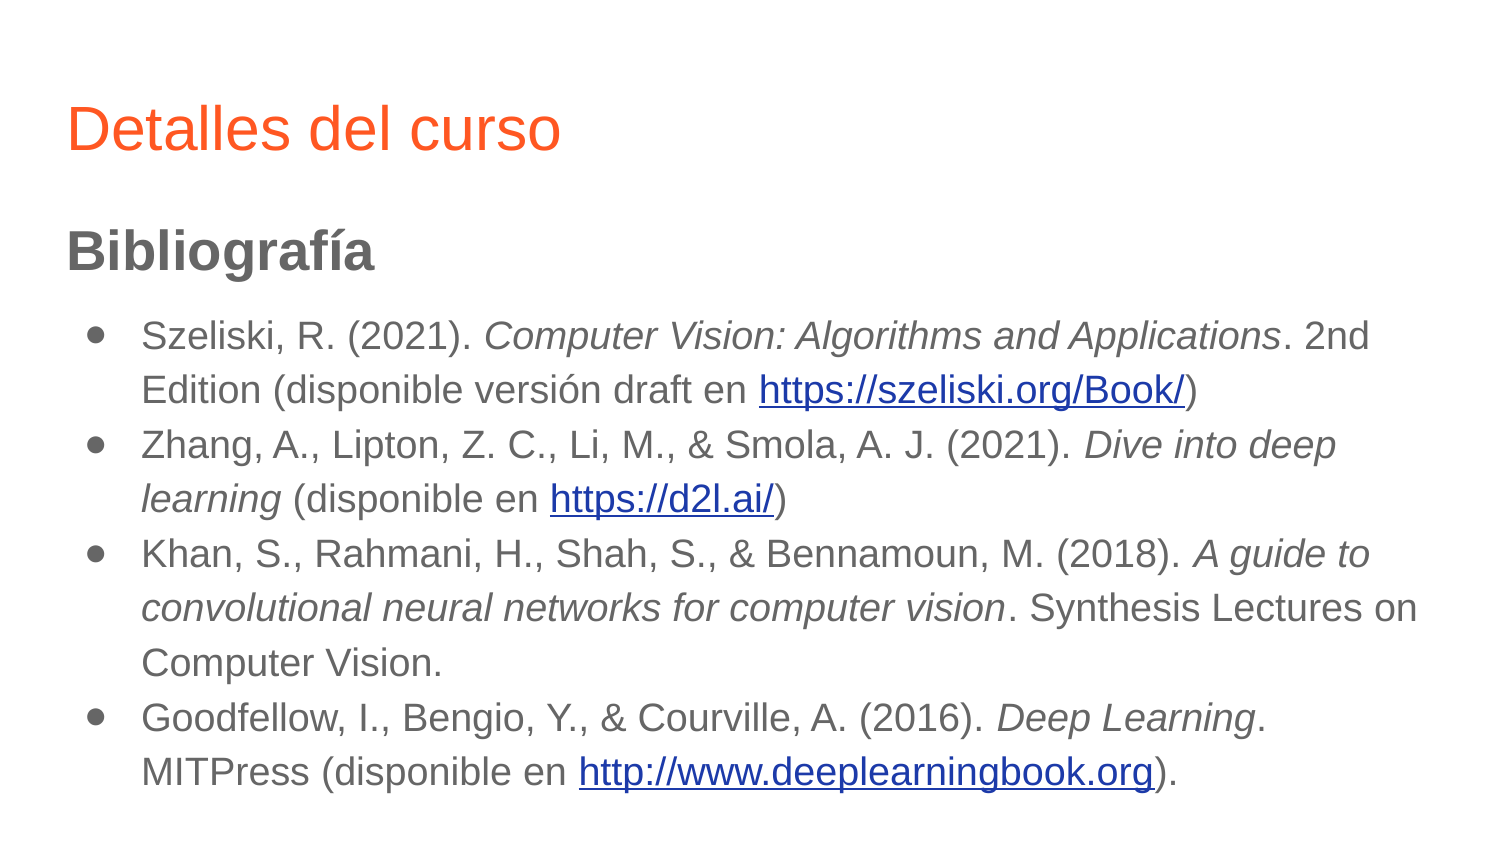

# Detalles del curso
Bibliografía
Szeliski, R. (2021). Computer Vision: Algorithms and Applications. 2nd Edition (disponible versión draft en https://szeliski.org/Book/)
Zhang, A., Lipton, Z. C., Li, M., & Smola, A. J. (2021). Dive into deep learning (disponible en https://d2l.ai/)
Khan, S., Rahmani, H., Shah, S., & Bennamoun, M. (2018). A guide to convolutional neural networks for computer vision. Synthesis Lectures on Computer Vision.
Goodfellow, I., Bengio, Y., & Courville, A. (2016). Deep Learning. MITPress (disponible en http://www.deeplearningbook.org).